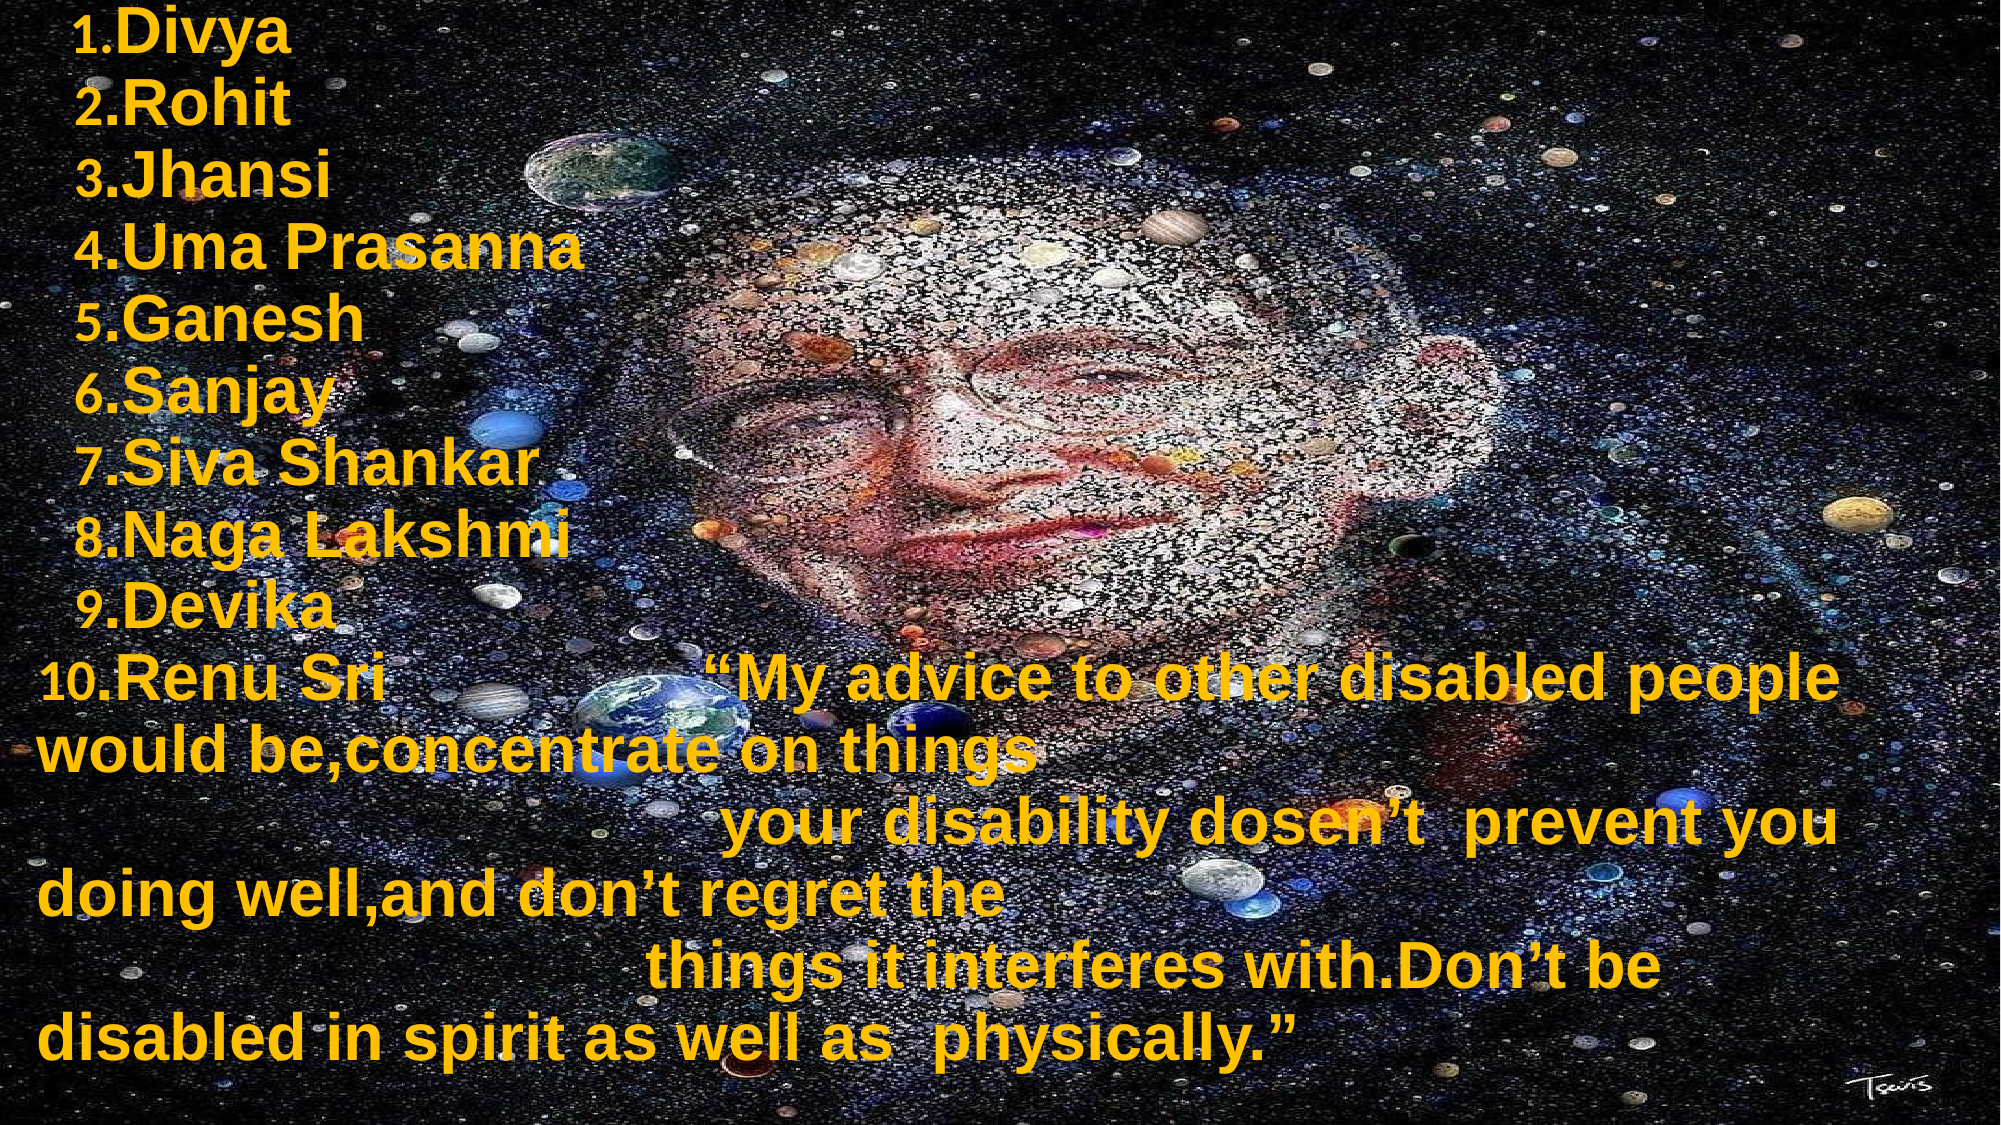

# Presented by: 1.Divya 2.Rohit 3.Jhansi 4.Uma Prasanna 5.Ganesh 6.Sanjay 7.Siva Shankar 8.Naga Lakshmi 9.Devika 10.Renu Sri                 “My advice to other disabled people would be,concentrate on things your disability dosen’t  prevent you doing well,and don’t regret the things it interferes with.Don’t be  disabled in spirit as well as  physically.” -Stephen Hawking